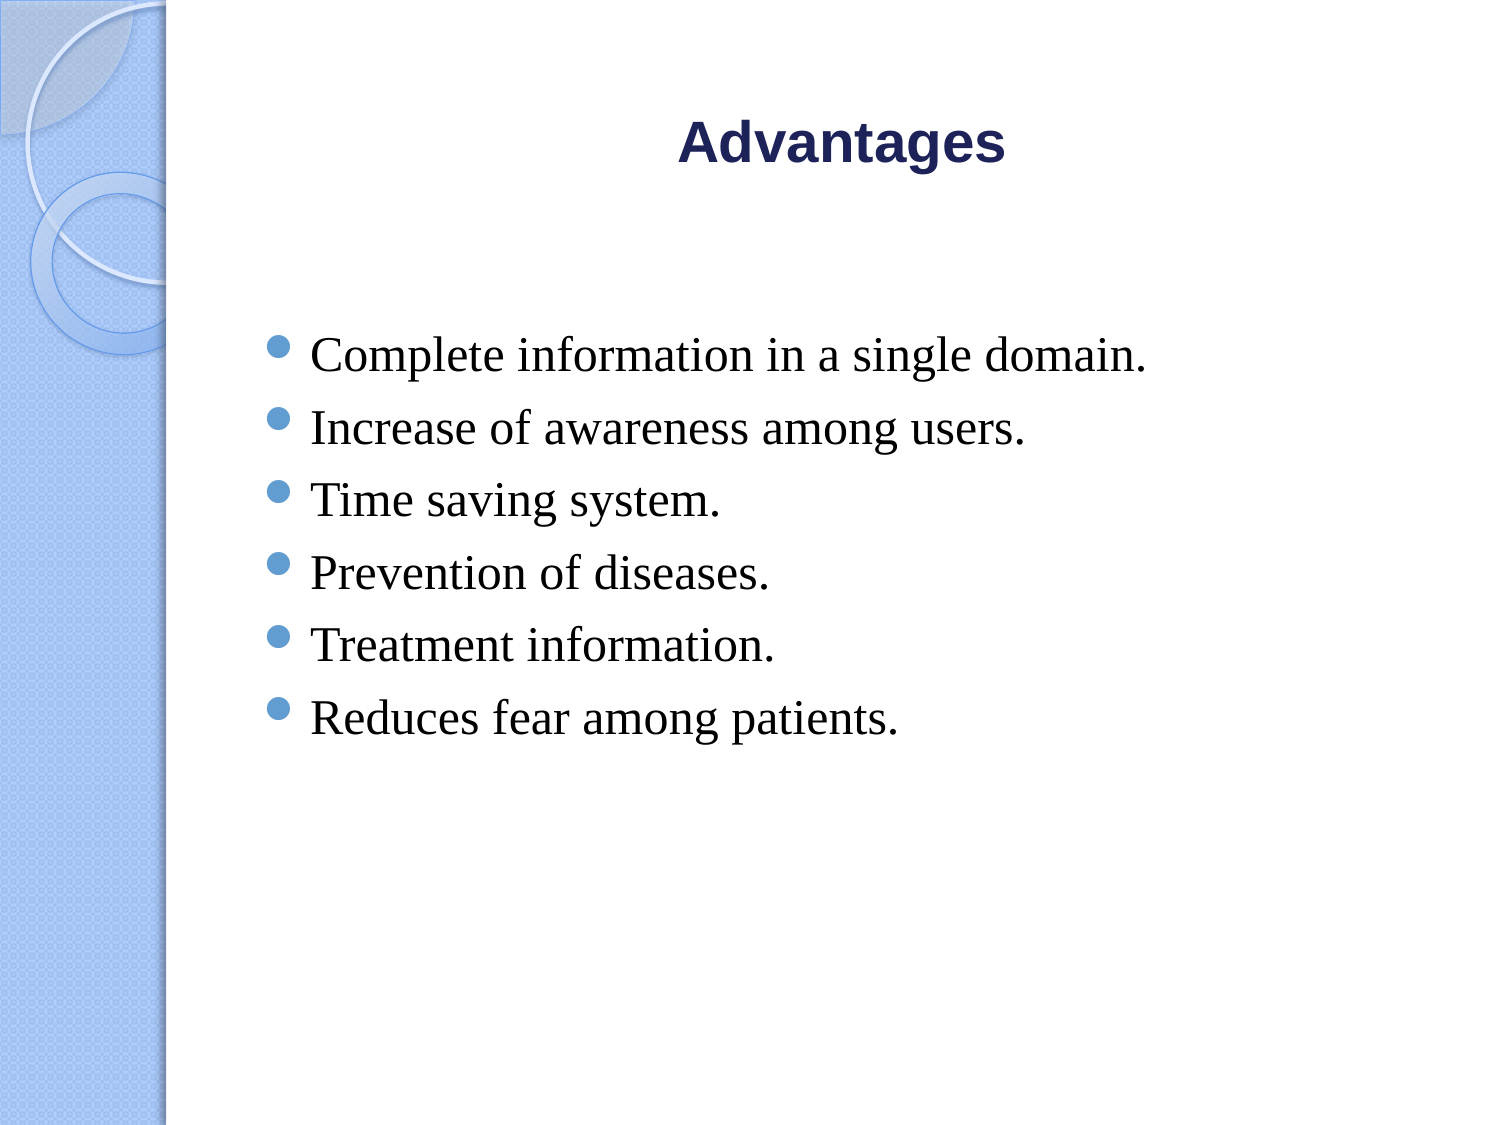

# Advantages
Complete information in a single domain.
Increase of awareness among users.
Time saving system.
Prevention of diseases.
Treatment information.
Reduces fear among patients.